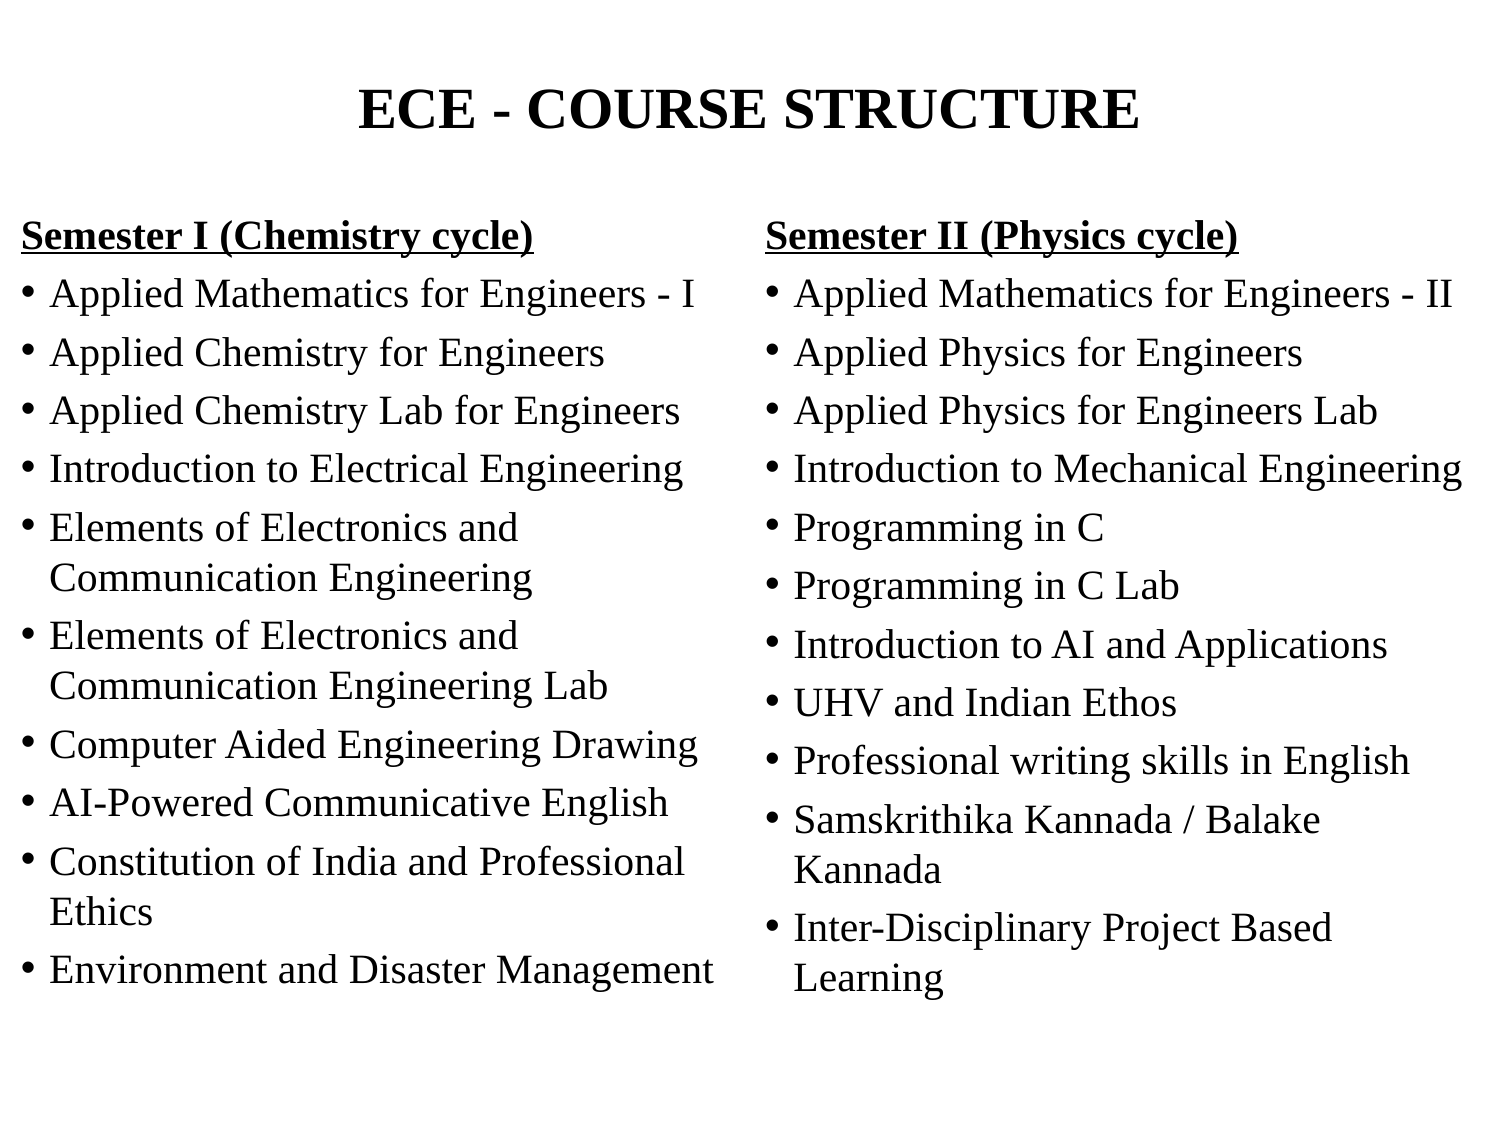

# ECE - COURSE STRUCTURE
Semester I (Chemistry cycle)
Applied Mathematics for Engineers - I
Applied Chemistry for Engineers
Applied Chemistry Lab for Engineers
Introduction to Electrical Engineering
Elements of Electronics and Communication Engineering
Elements of Electronics and Communication Engineering Lab
Computer Aided Engineering Drawing
AI-Powered Communicative English
Constitution of India and Professional Ethics
Environment and Disaster Management
Semester II (Physics cycle)
Applied Mathematics for Engineers - II
Applied Physics for Engineers
Applied Physics for Engineers Lab
Introduction to Mechanical Engineering
Programming in C
Programming in C Lab
Introduction to AI and Applications
UHV and Indian Ethos
Professional writing skills in English
Samskrithika Kannada / Balake Kannada
Inter-Disciplinary Project Based Learning